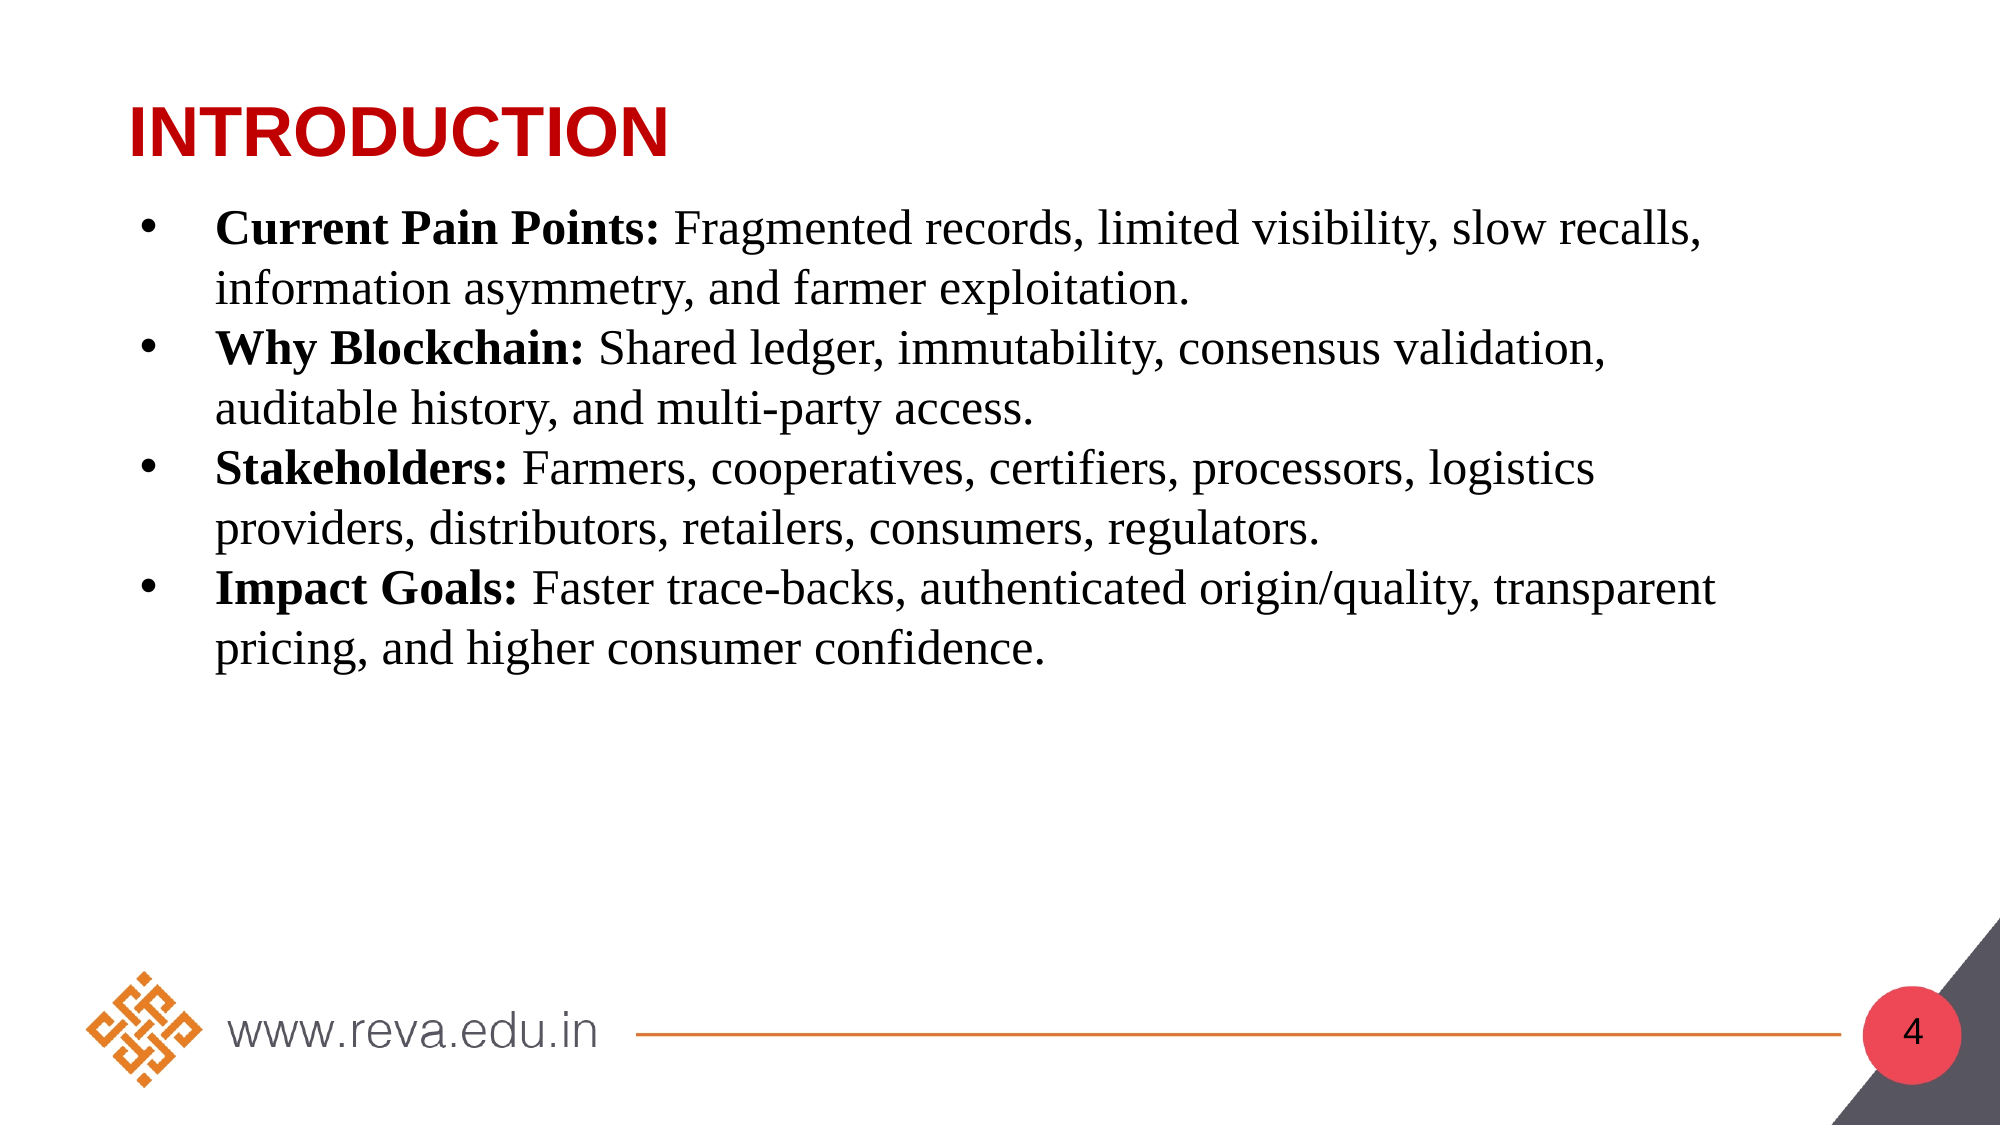

# Introduction
Current Pain Points: Fragmented records, limited visibility, slow recalls, information asymmetry, and farmer exploitation.
Why Blockchain: Shared ledger, immutability, consensus validation, auditable history, and multi-party access.
Stakeholders: Farmers, cooperatives, certifiers, processors, logistics providers, distributors, retailers, consumers, regulators.
Impact Goals: Faster trace-backs, authenticated origin/quality, transparent pricing, and higher consumer confidence.
4